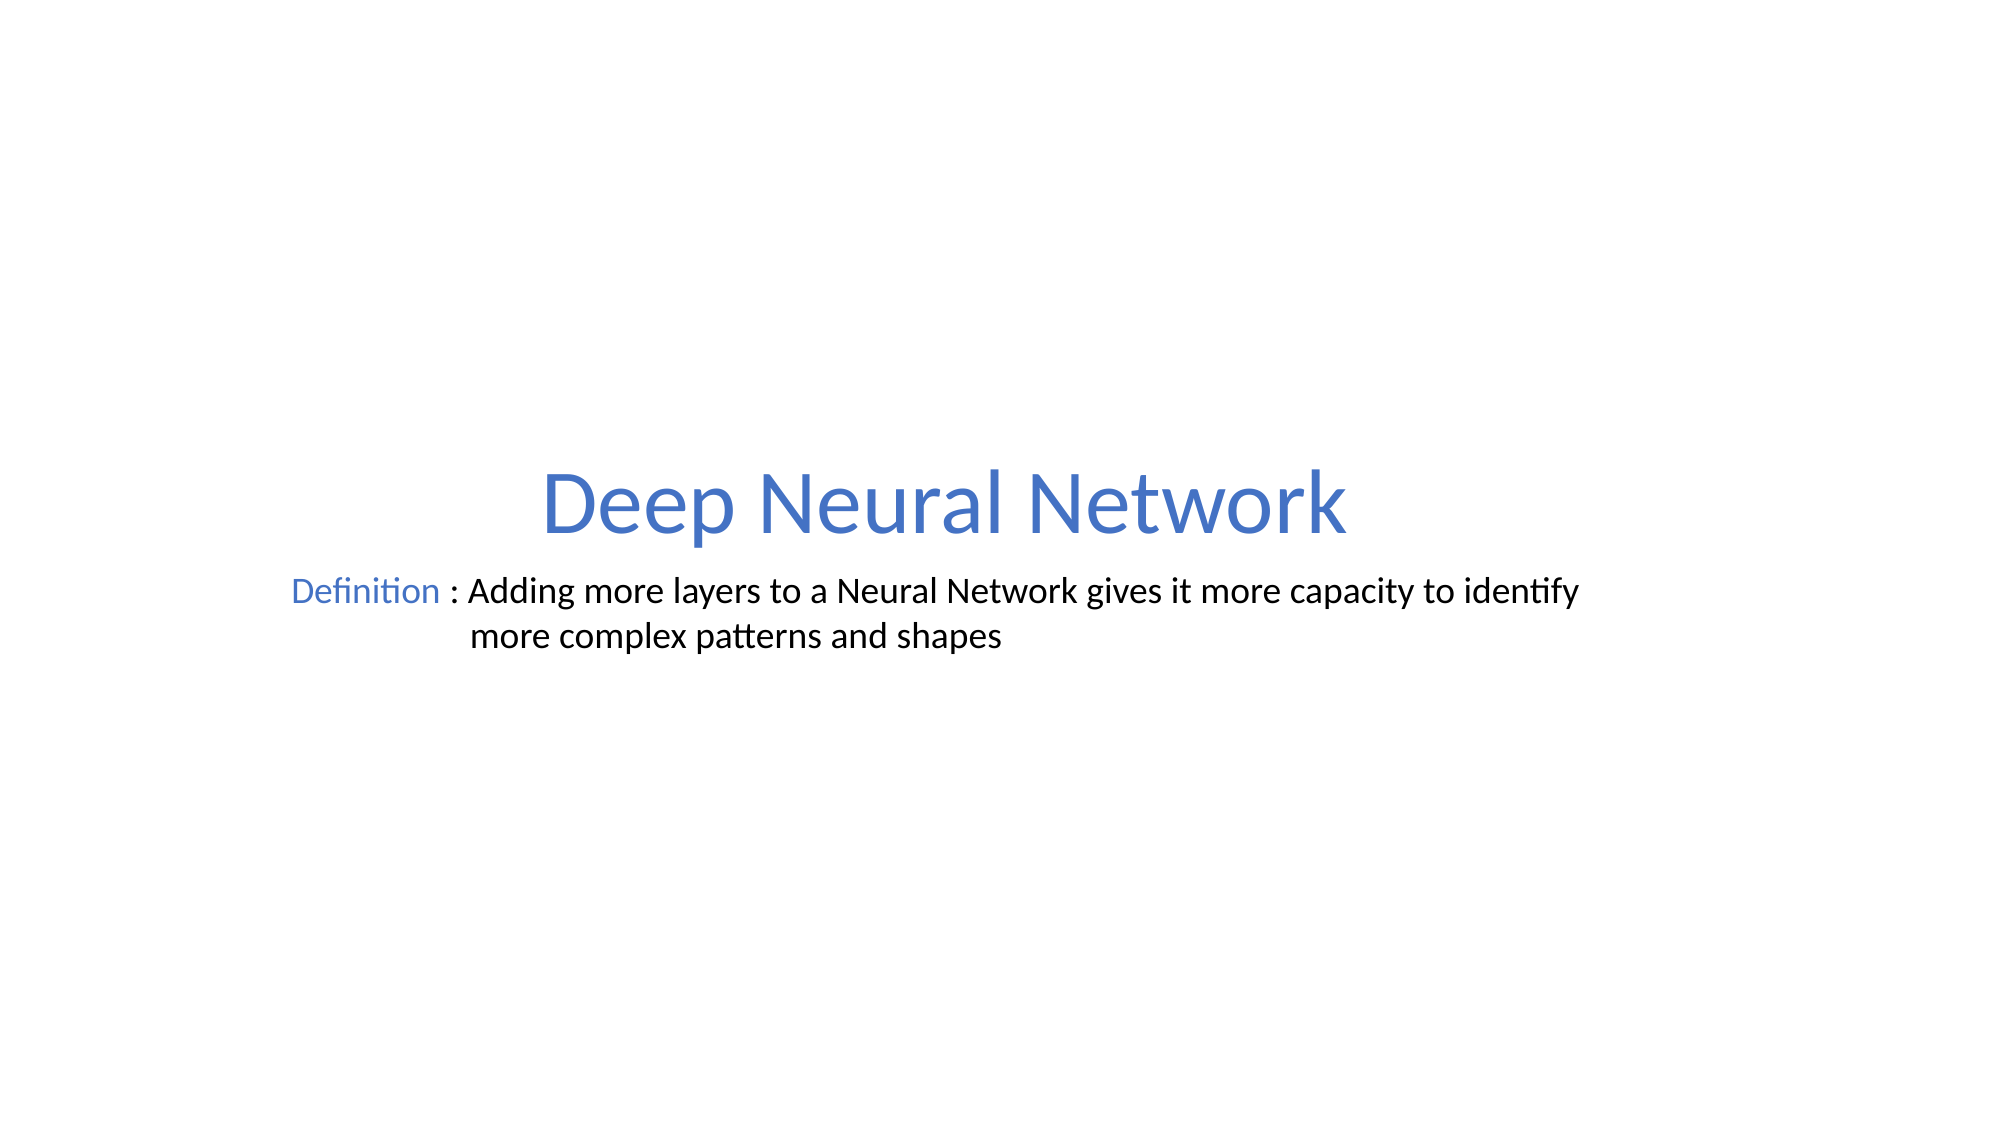

# Deep Neural Network
Definition : Adding more layers to a Neural Network gives it more capacity to identify
                     more complex patterns and shapes